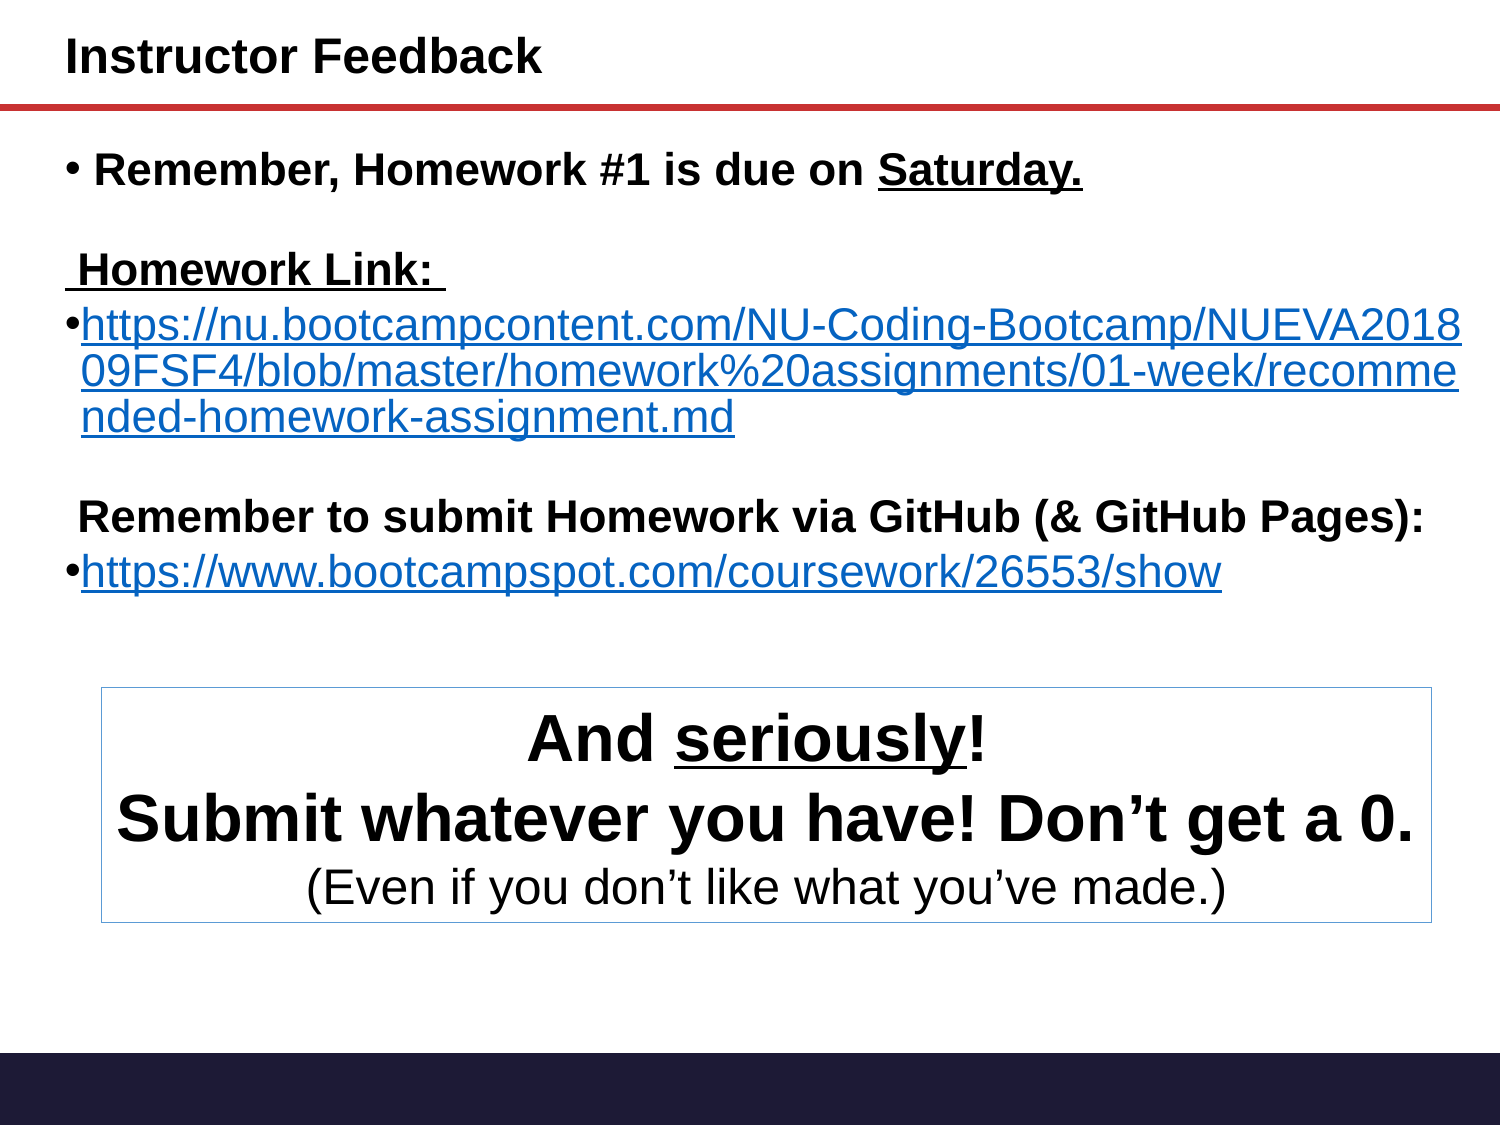

Instructor Feedback
 Remember, Homework #1 is due on Saturday.

 Homework Link:
https://nu.bootcampcontent.com/NU-Coding-Bootcamp/NUEVA201809FSF4/blob/master/homework%20assignments/01-week/recommended-homework-assignment.md

 Remember to submit Homework via GitHub (& GitHub Pages):
https://www.bootcampspot.com/coursework/26553/show

And seriously!
Submit whatever you have! Don’t get a 0.
(Even if you don’t like what you’ve made.)